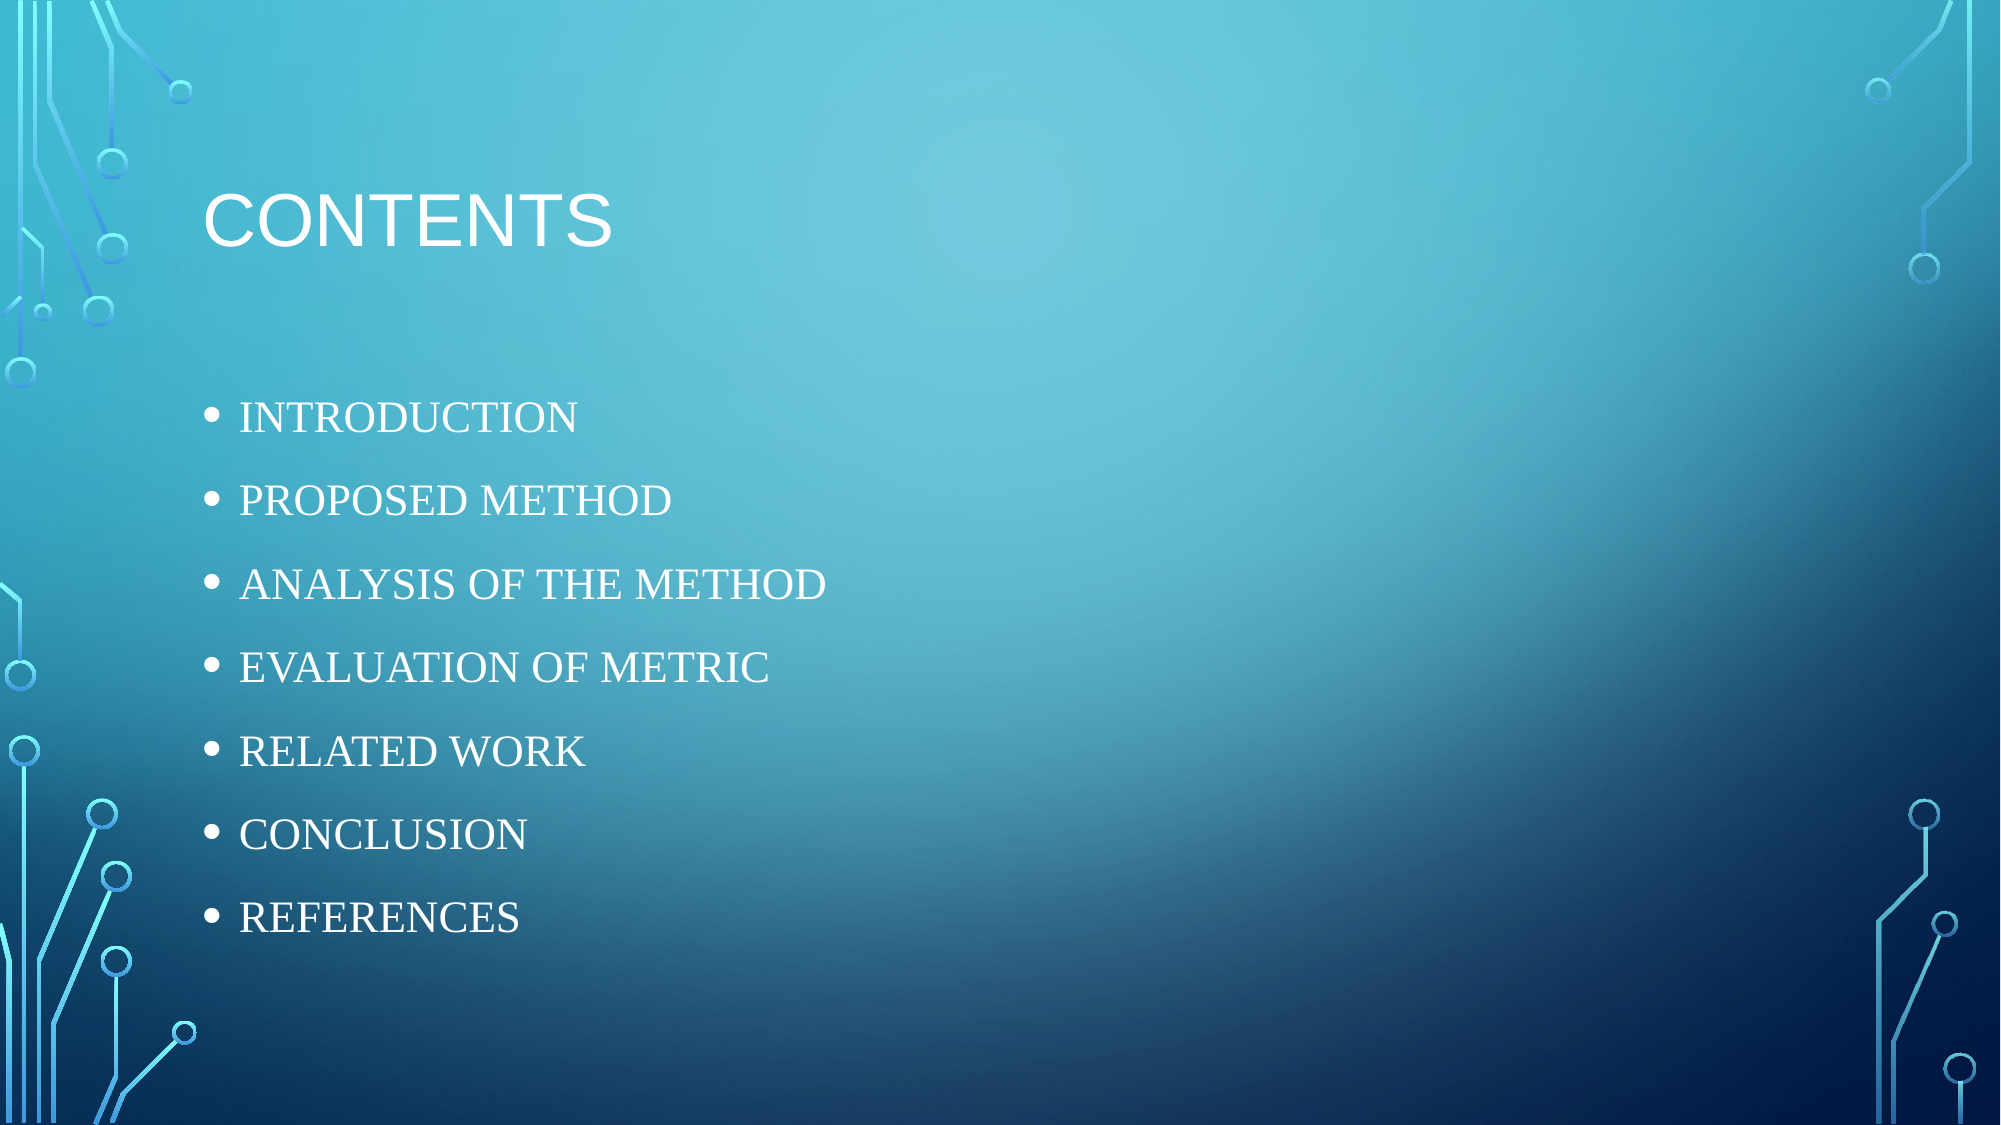

# CONTENTS
INTRODUCTION
PROPOSED METHOD
ANALYSIS OF THE METHOD
EVALUATION OF METRIC
RELATED WORK
CONCLUSION
REFERENCES